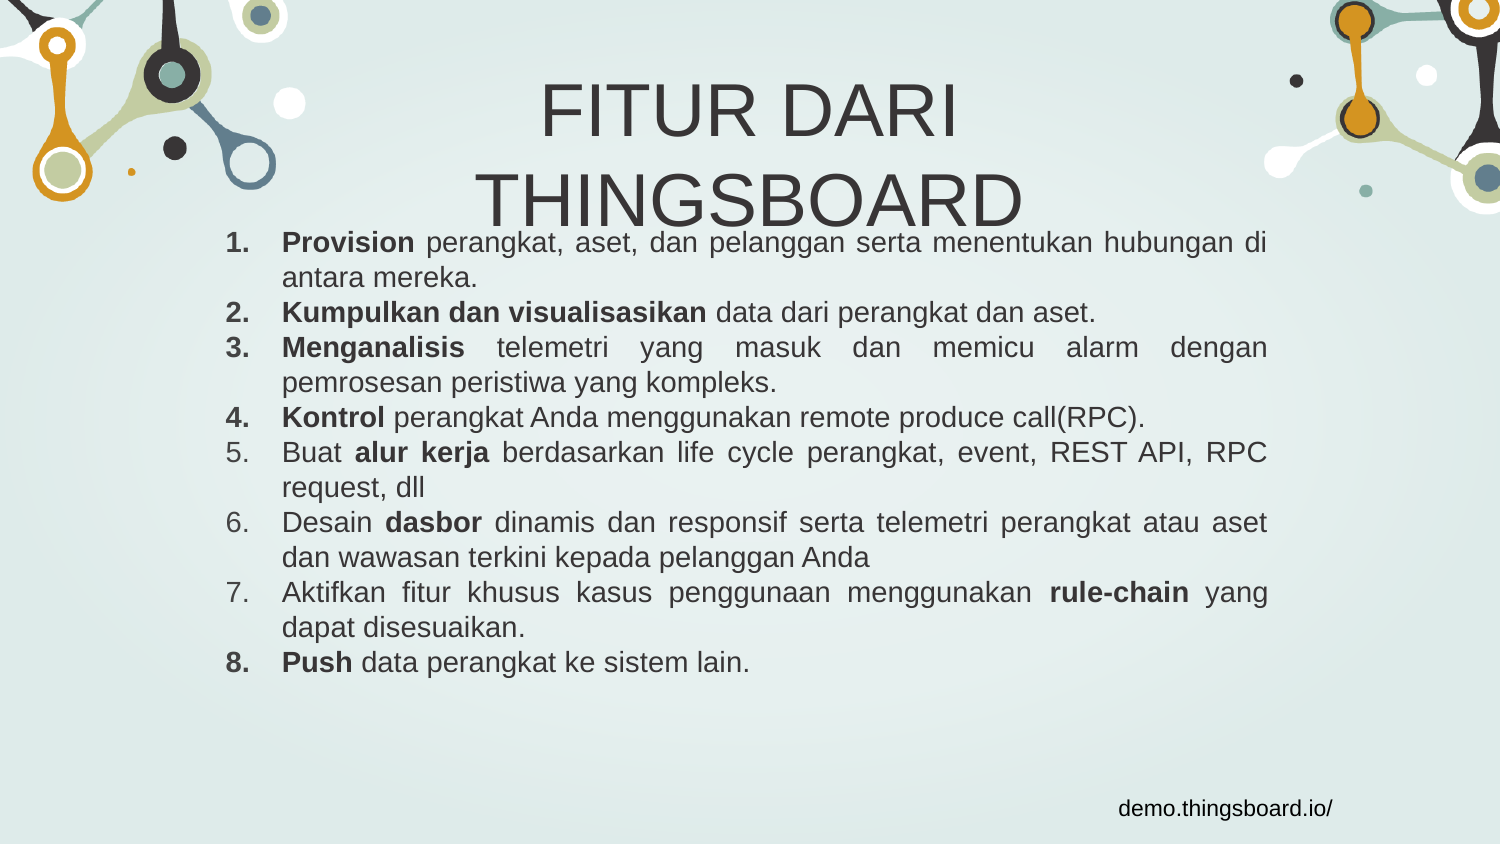

# FITUR DARI THINGSBOARD
Provision perangkat, aset, dan pelanggan serta menentukan hubungan di antara mereka.
Kumpulkan dan visualisasikan data dari perangkat dan aset.
Menganalisis telemetri yang masuk dan memicu alarm dengan pemrosesan peristiwa yang kompleks.
Kontrol perangkat Anda menggunakan remote produce call(RPC).
Buat alur kerja berdasarkan life cycle perangkat, event, REST API, RPC request, dll
Desain dasbor dinamis dan responsif serta telemetri perangkat atau aset dan wawasan terkini kepada pelanggan Anda
Aktifkan fitur khusus kasus penggunaan menggunakan rule-chain yang dapat disesuaikan.
Push data perangkat ke sistem lain.

demo.thingsboard.io/